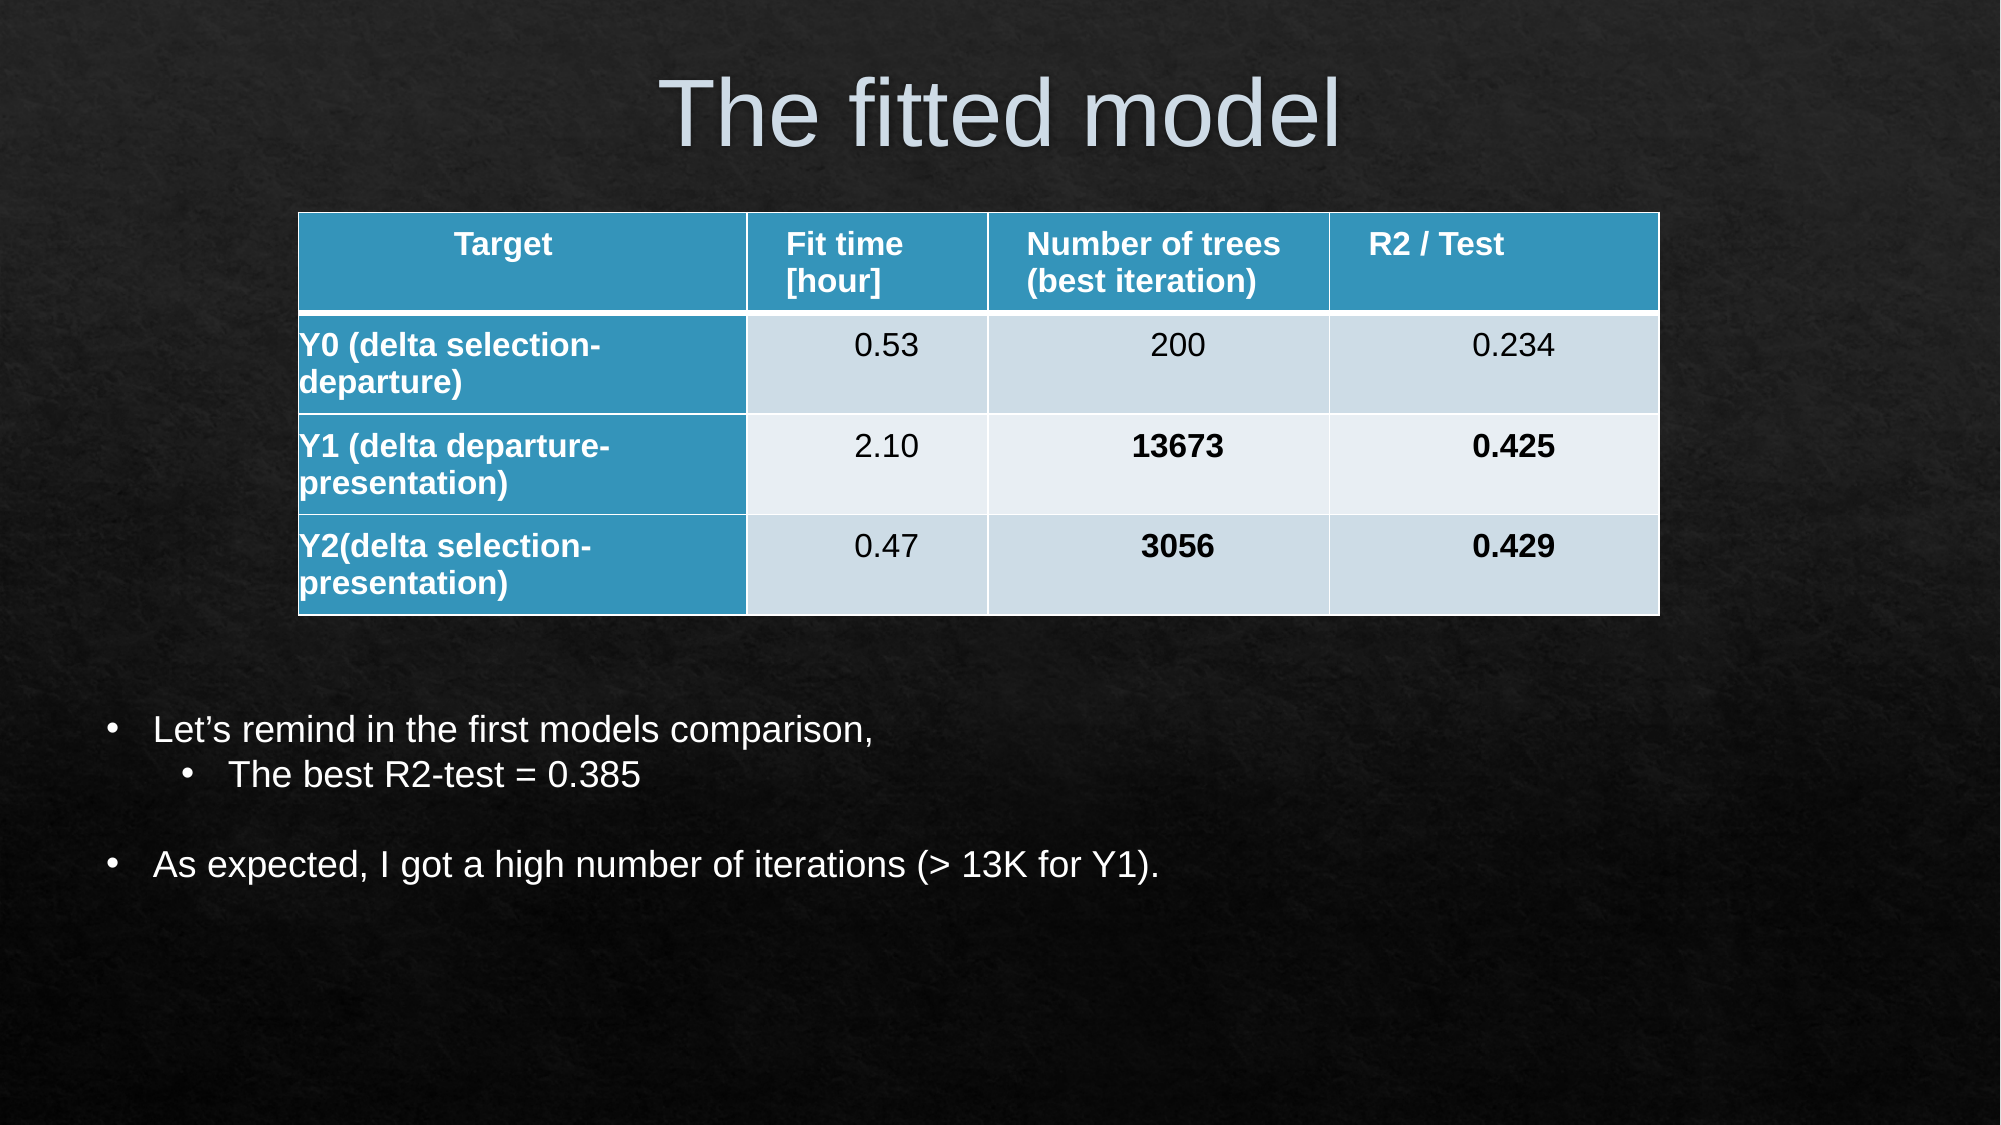

# The fitted model
| Target | Fit time [hour] | Number of trees (best iteration) | R2 / Test |
| --- | --- | --- | --- |
| Y0 (delta selection-departure) | 0.53 | 200 | 0.234 |
| Y1 (delta departure-presentation) | 2.10 | 13673 | 0.425 |
| Y2(delta selection-presentation) | 0.47 | 3056 | 0.429 |
Let’s remind in the first models comparison,
The best R2-test = 0.385
As expected, I got a high number of iterations (> 13K for Y1).